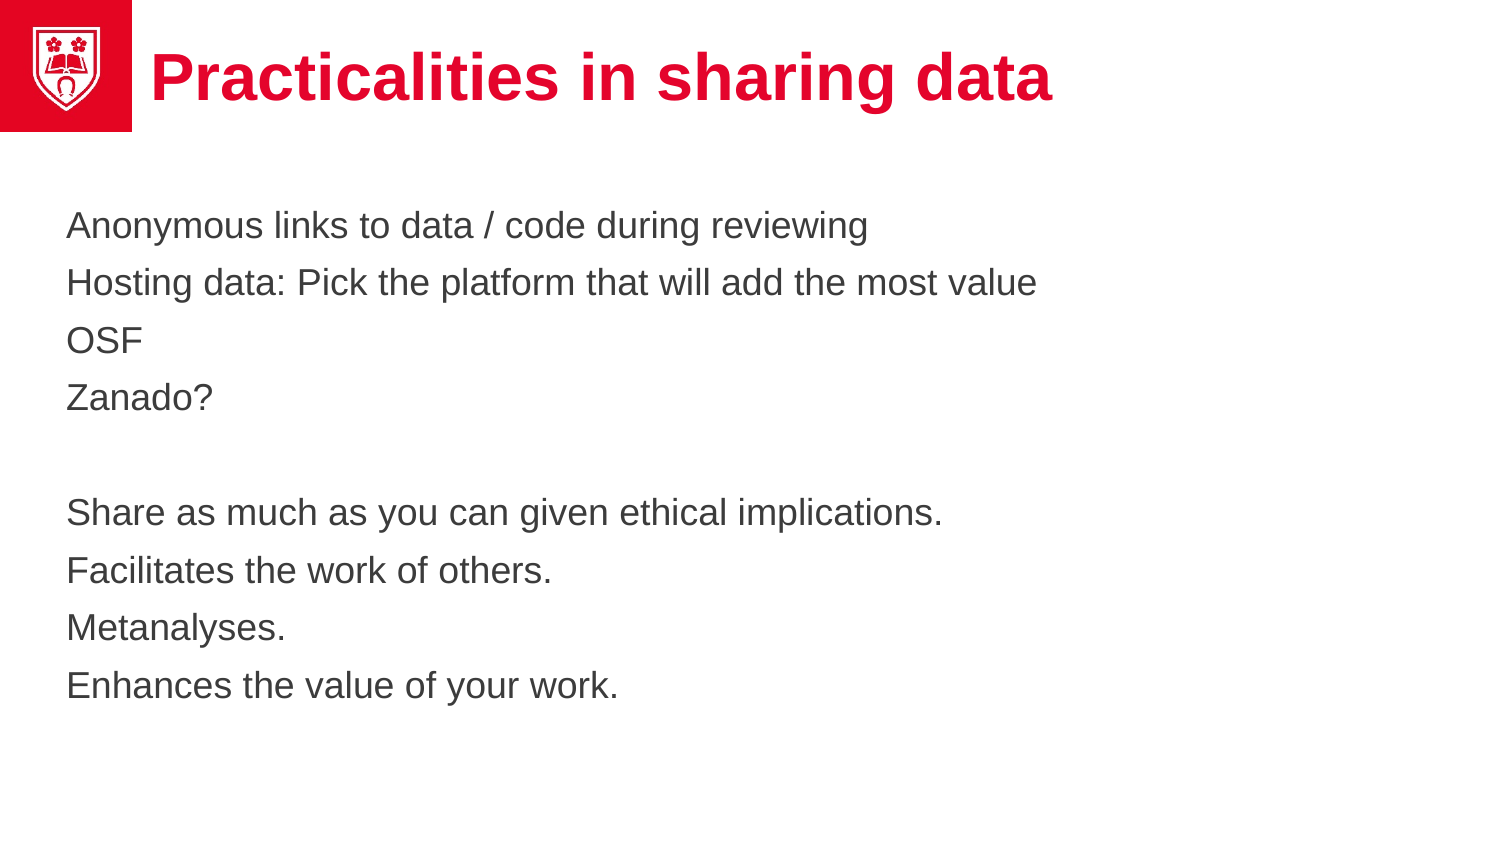

# Practicalities in sharing data
Anonymous links to data / code during reviewing
Hosting data: Pick the platform that will add the most value
OSF
Zanado?

Share as much as you can given ethical implications.
Facilitates the work of others.
Metanalyses.
Enhances the value of your work.